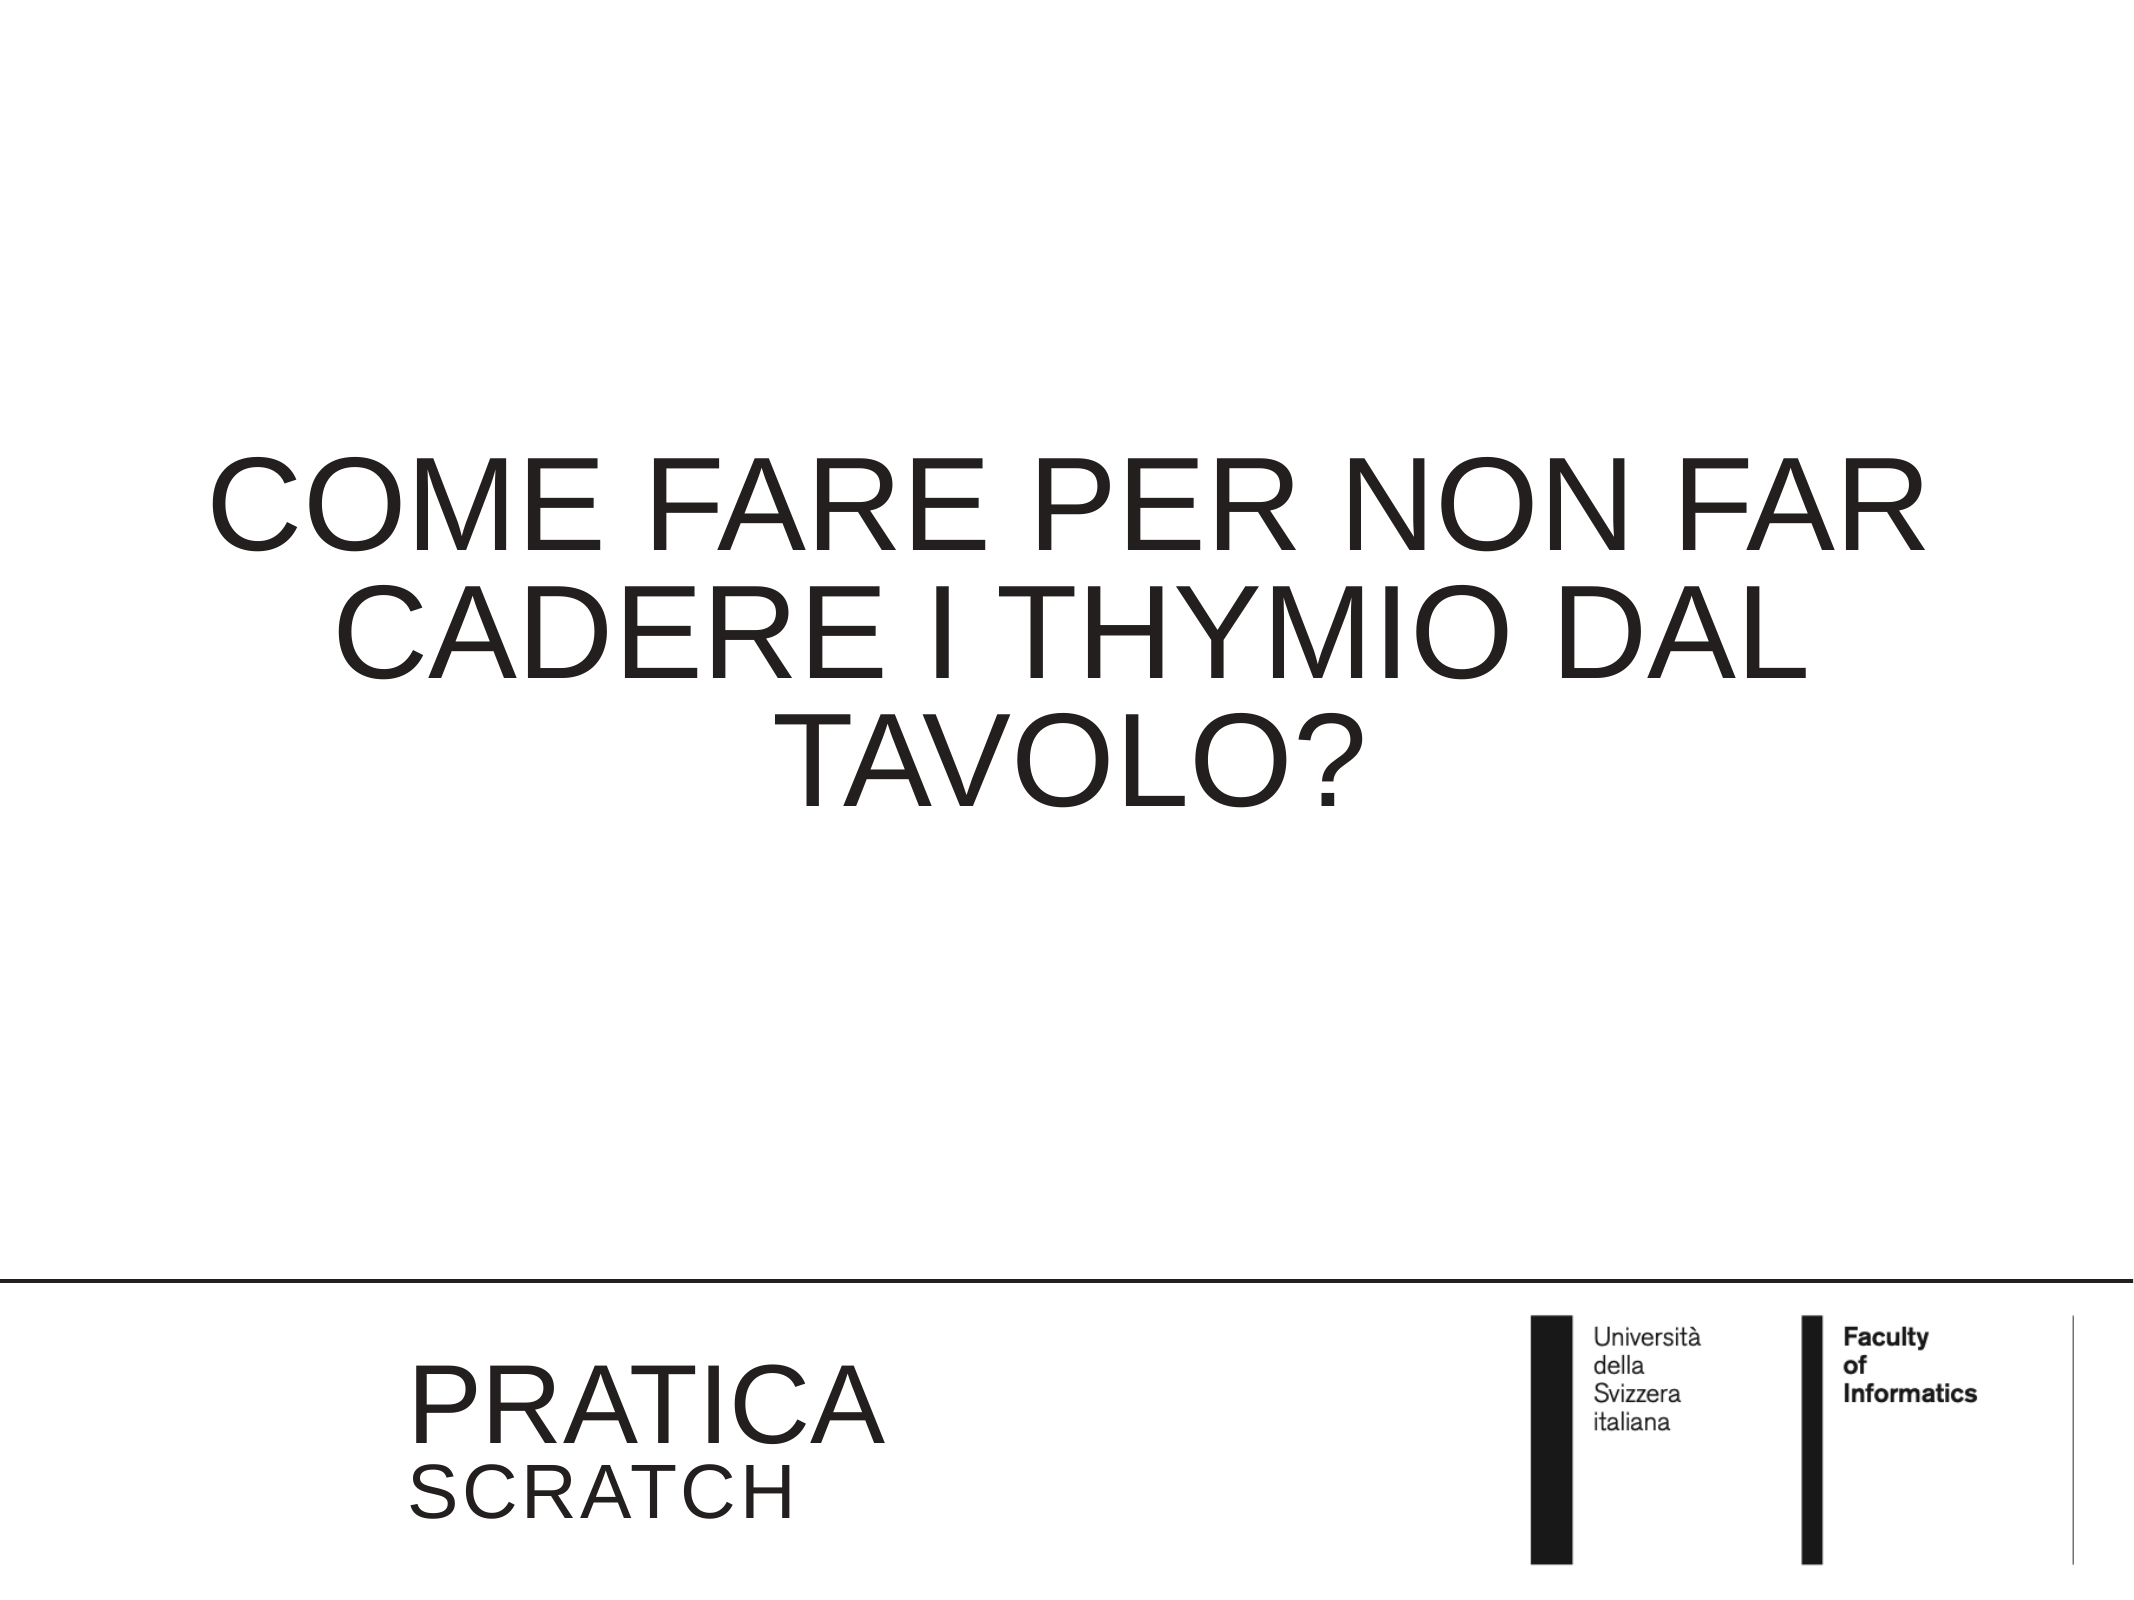

COME FARE PER NON FAR CADERE I THYMIO DAL TAVOLO?

PRATICA
Scratch